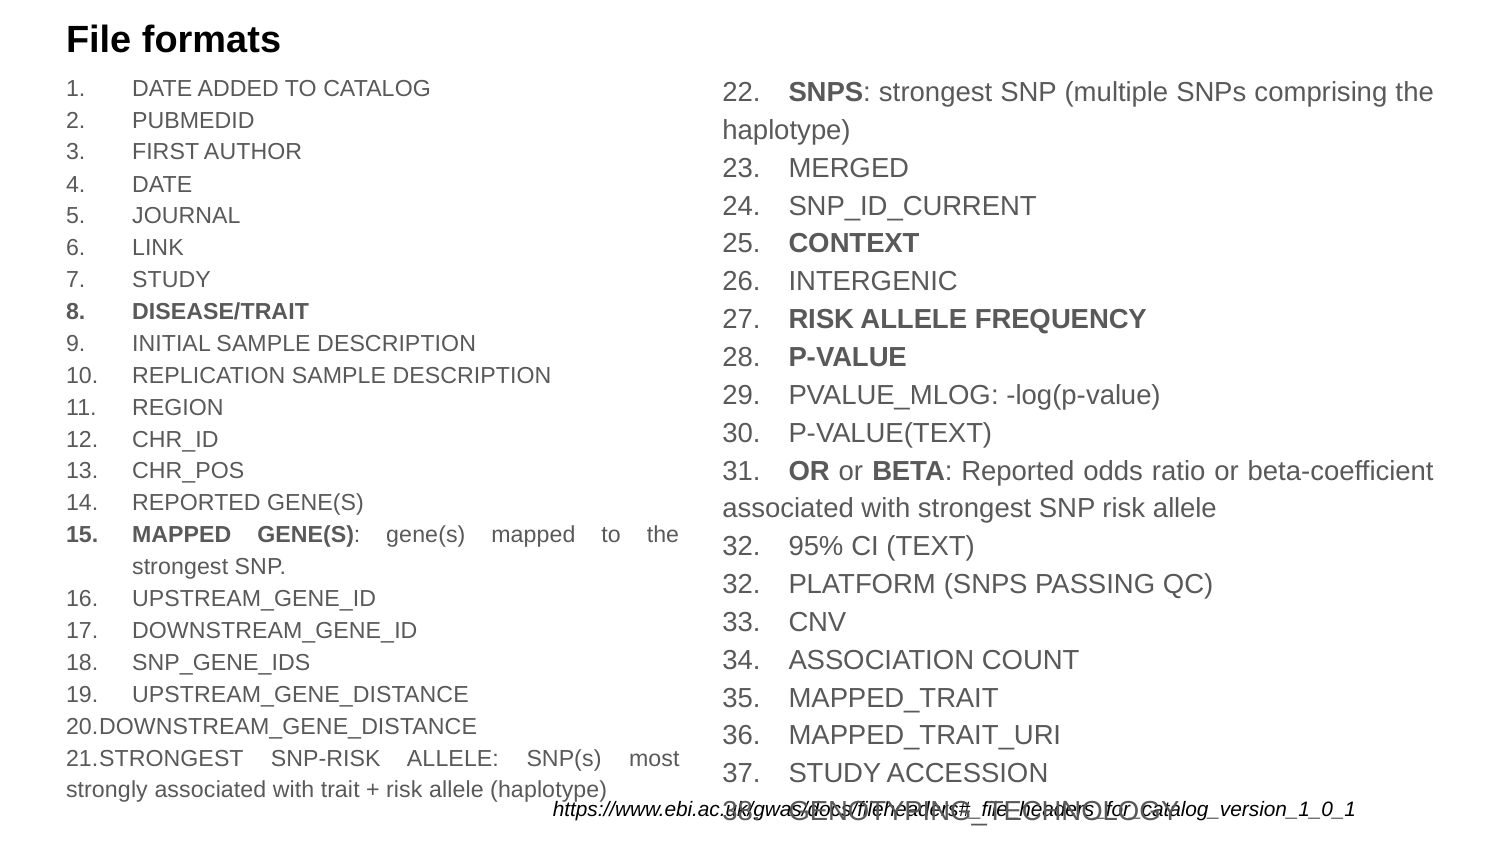

# File formats
DATE ADDED TO CATALOG
PUBMEDID
FIRST AUTHOR
DATE
JOURNAL
LINK
STUDY
DISEASE/TRAIT
INITIAL SAMPLE DESCRIPTION
REPLICATION SAMPLE DESCRIPTION
REGION
CHR_ID
CHR_POS
REPORTED GENE(S)
MAPPED GENE(S): gene(s) mapped to the strongest SNP.
UPSTREAM_GENE_ID
DOWNSTREAM_GENE_ID
SNP_GENE_IDS
UPSTREAM_GENE_DISTANCE
20.	DOWNSTREAM_GENE_DISTANCE
21.	STRONGEST SNP-RISK ALLELE: SNP(s) most strongly associated with trait + risk allele (haplotype)

22.	SNPS: strongest SNP (multiple SNPs comprising the haplotype)
23.	MERGED
24.	SNP_ID_CURRENT
25.	CONTEXT
26.	INTERGENIC
27.	RISK ALLELE FREQUENCY
28.	P-VALUE
29.	PVALUE_MLOG: -log(p-value)
30.	P-VALUE(TEXT)
31.	OR or BETA: Reported odds ratio or beta-coefficient associated with strongest SNP risk allele
32.	95% CI (TEXT)
32.	PLATFORM (SNPS PASSING QC)
33.	CNV
34.	ASSOCIATION COUNT
35.	MAPPED_TRAIT
36.	MAPPED_TRAIT_URI
37.	STUDY ACCESSION
38.	GENOTYPING_TECHNOLOGY
https://www.ebi.ac.uk/gwas/docs/fileheaders#_file_headers_for_catalog_version_1_0_1